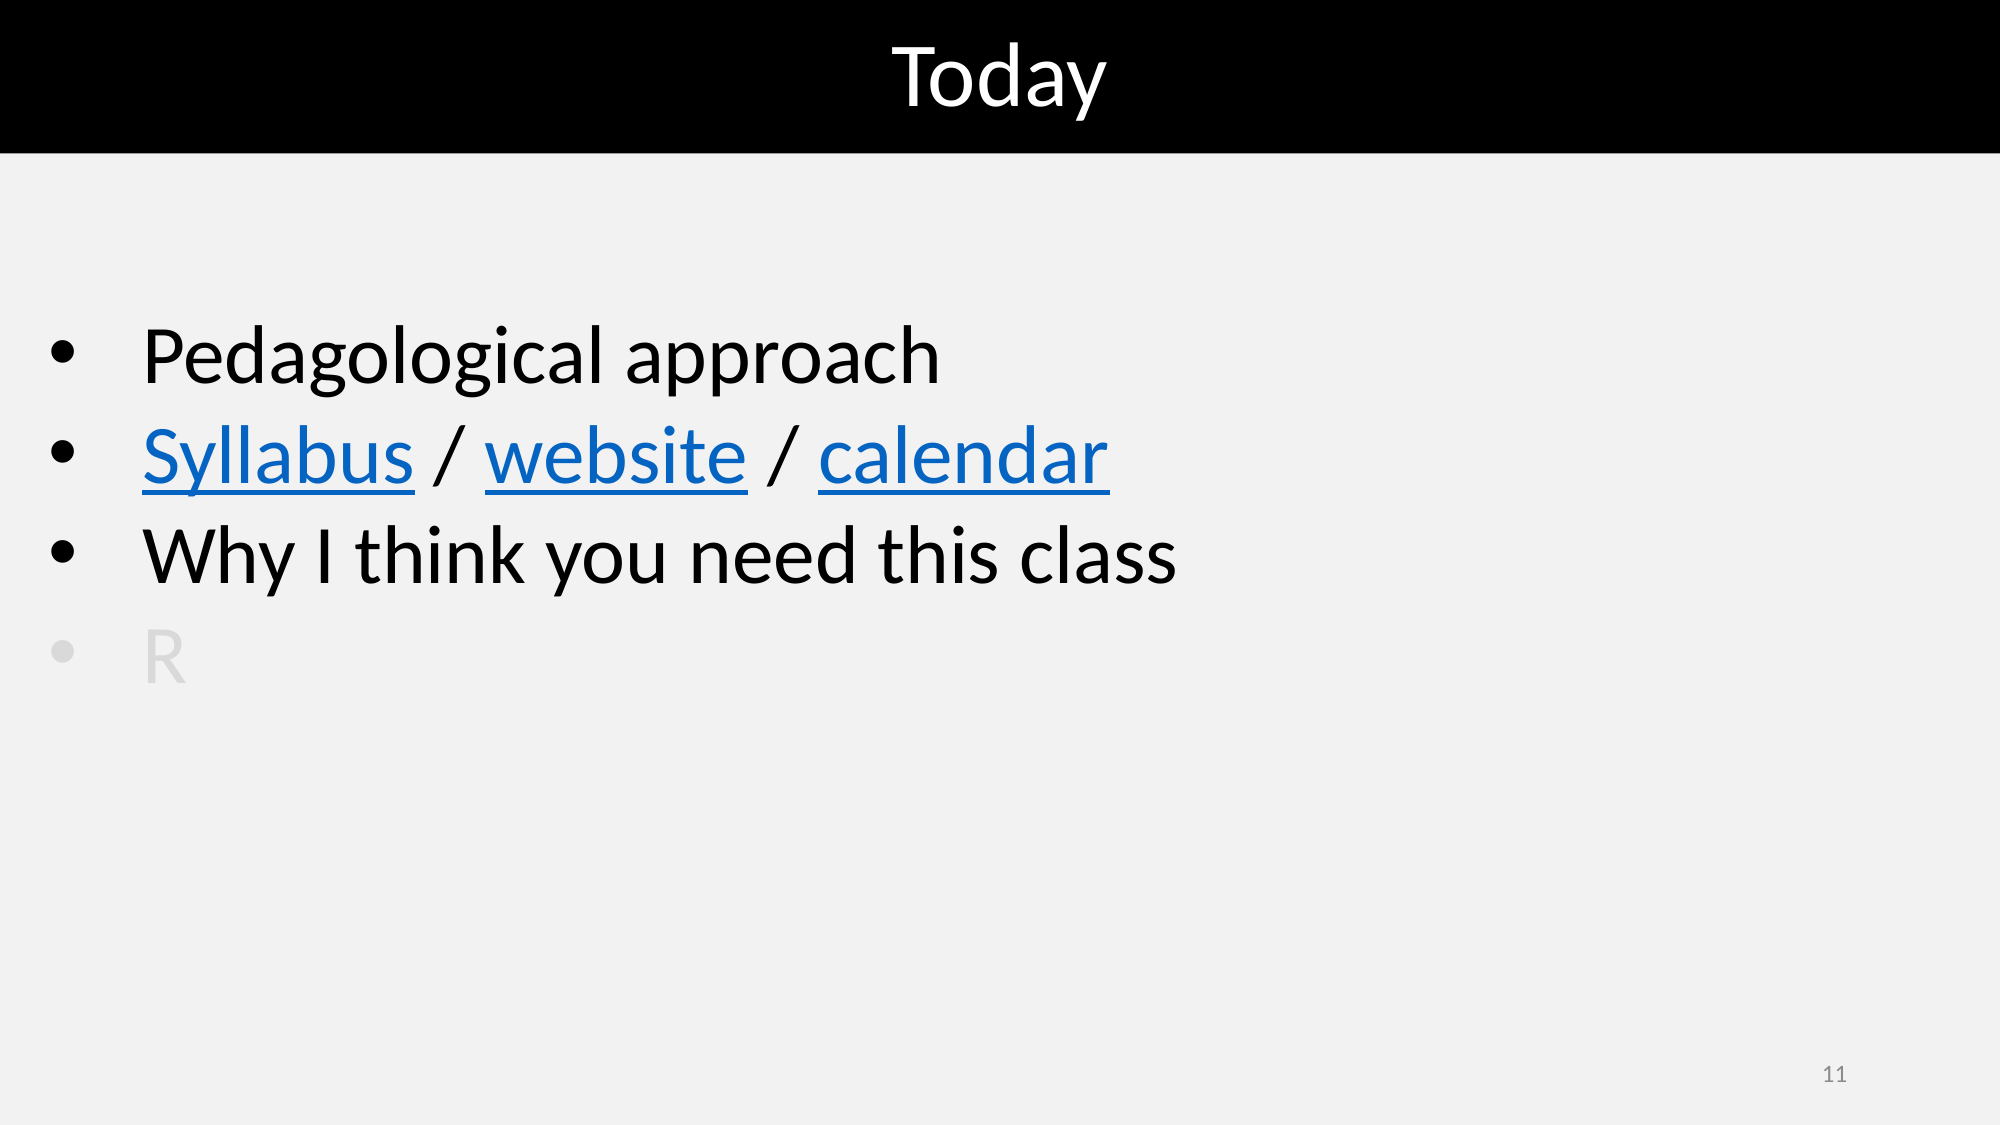

# Today
Pedagological approach
Syllabus / website / calendar
Why I think you need this class
R

11